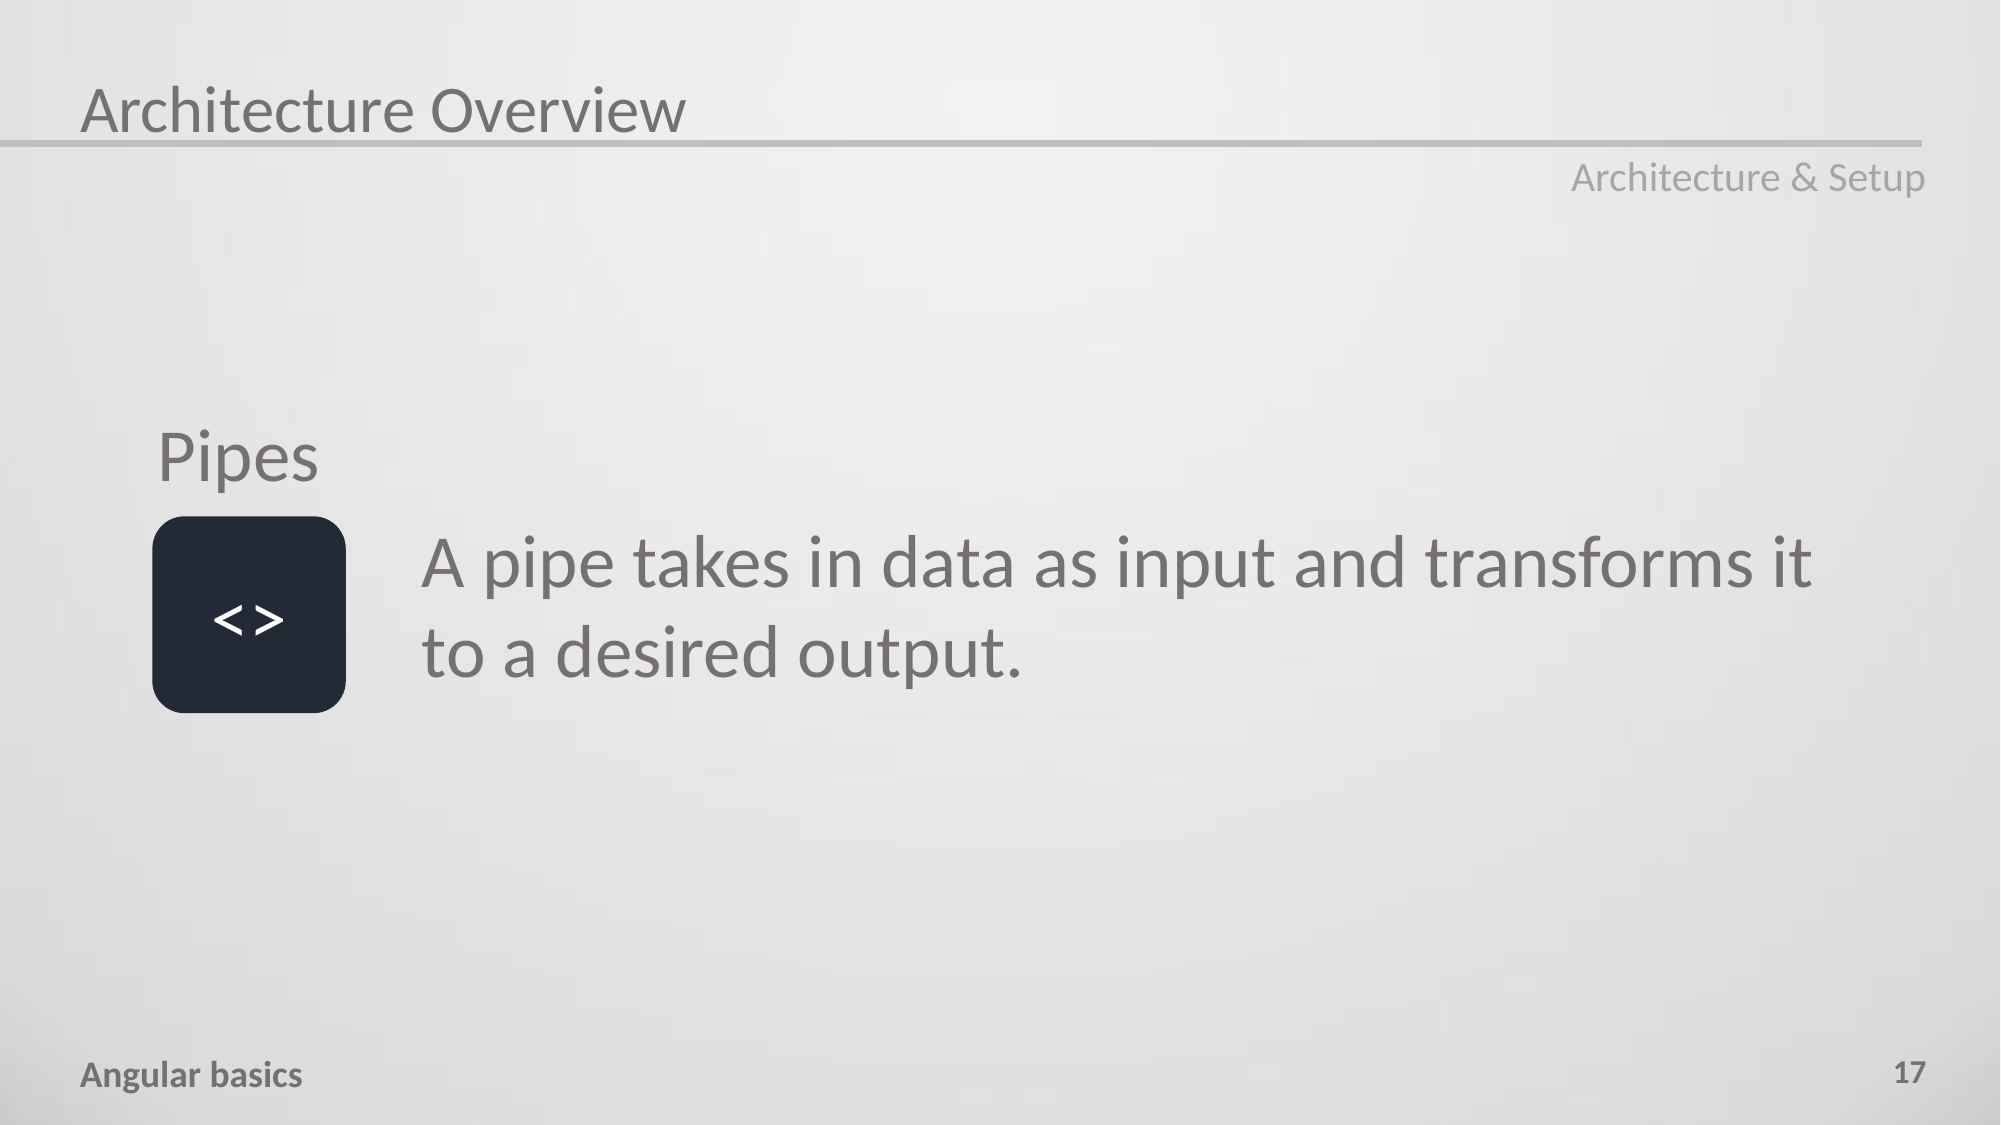

Architecture Overview
Architecture & Setup
Pipes
A pipe takes in data as input and transforms it to a desired output.
<>
17
Angular basics